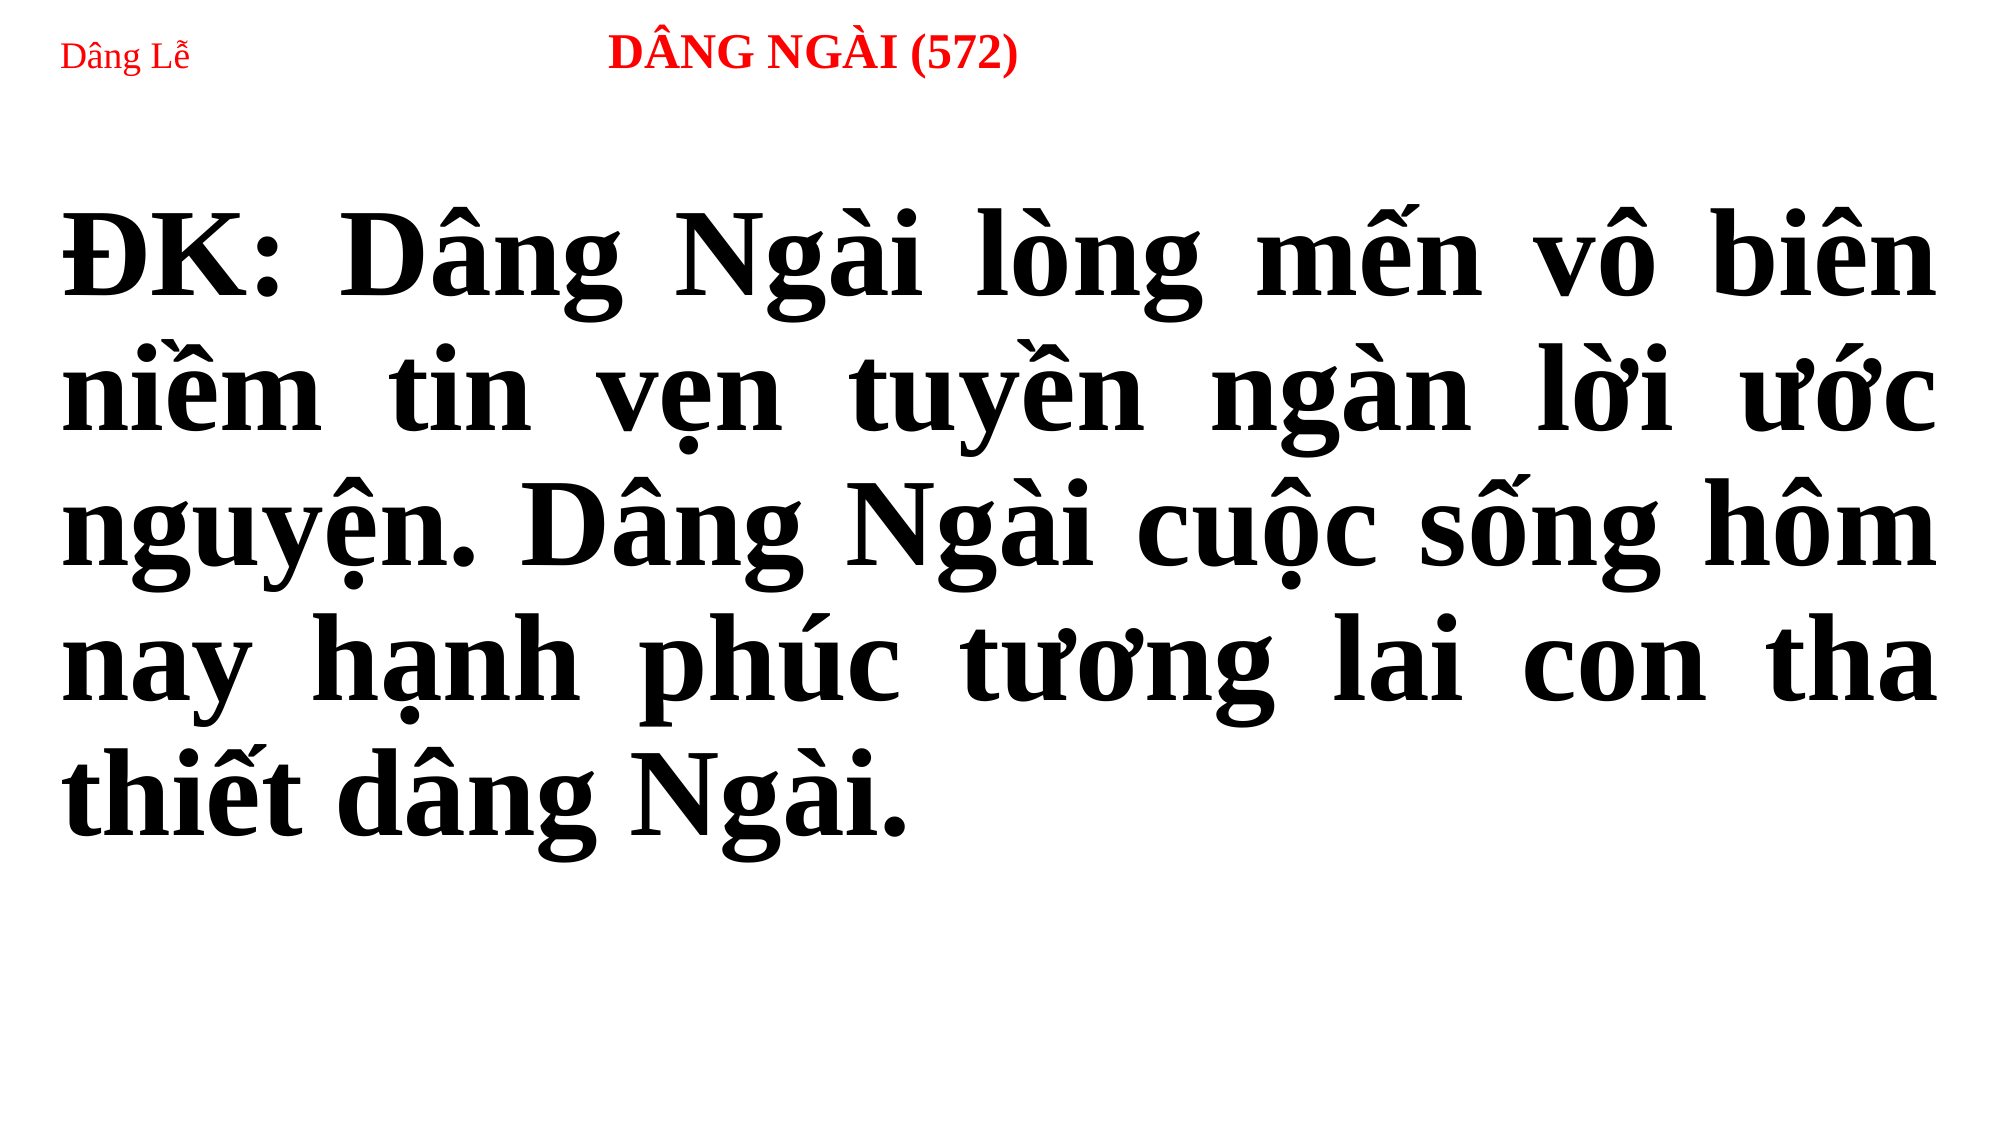

# Dâng Lễ                                            DÂNG NGÀI (572)
ĐK: Dâng Ngài lòng mến vô biên niềm tin vẹn tuyền ngàn lời ước nguyện. Dâng Ngài cuộc sống hôm nay hạnh phúc tương lai con tha thiết dâng Ngài.